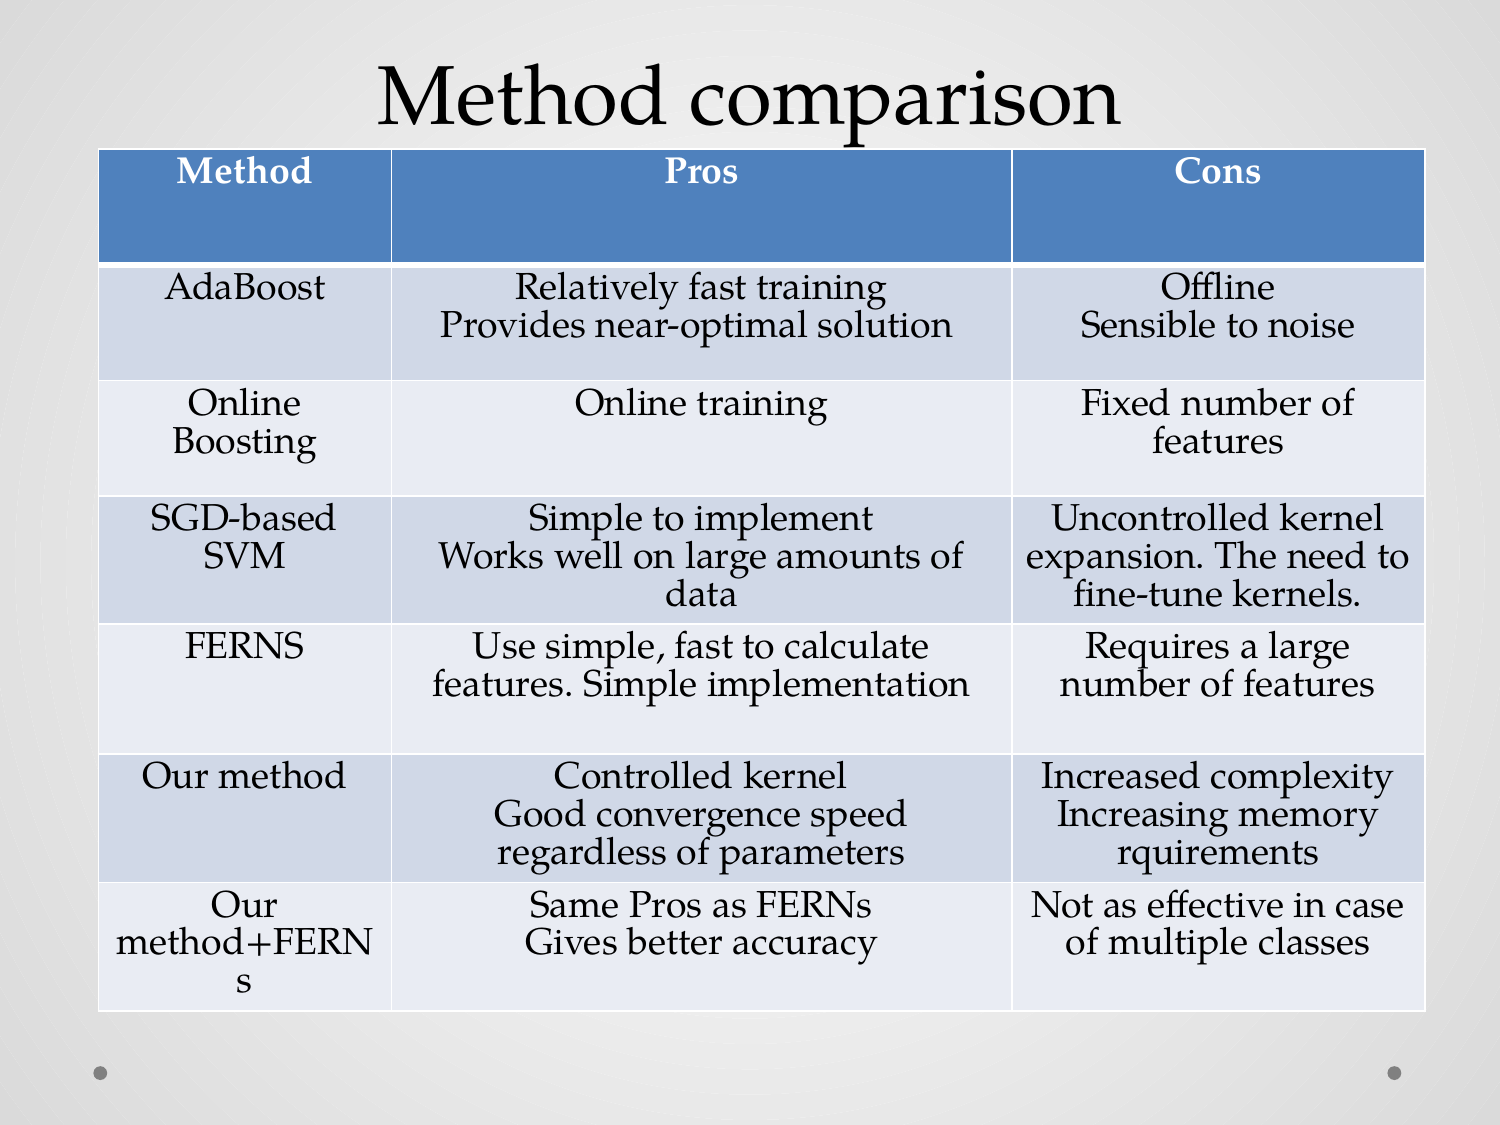

# Method comparison
| Method | Pros | Cons |
| --- | --- | --- |
| AdaBoost | Relatively fast training Provides near-optimal solution | Offline Sensible to noise |
| Online Boosting | Online training | Fixed number of features |
| SGD-based SVM | Simple to implement Works well on large amounts of data | Uncontrolled kernel expansion. The need to fine-tune kernels. |
| FERNS | Use simple, fast to calculate features. Simple implementation | Requires a large number of features |
| Our method | Controlled kernel Good convergence speed regardless of parameters | Increased complexity Increasing memory rquirements |
| Our method+FERNs | Same Pros as FERNs Gives better accuracy | Not as effective in case of multiple classes |